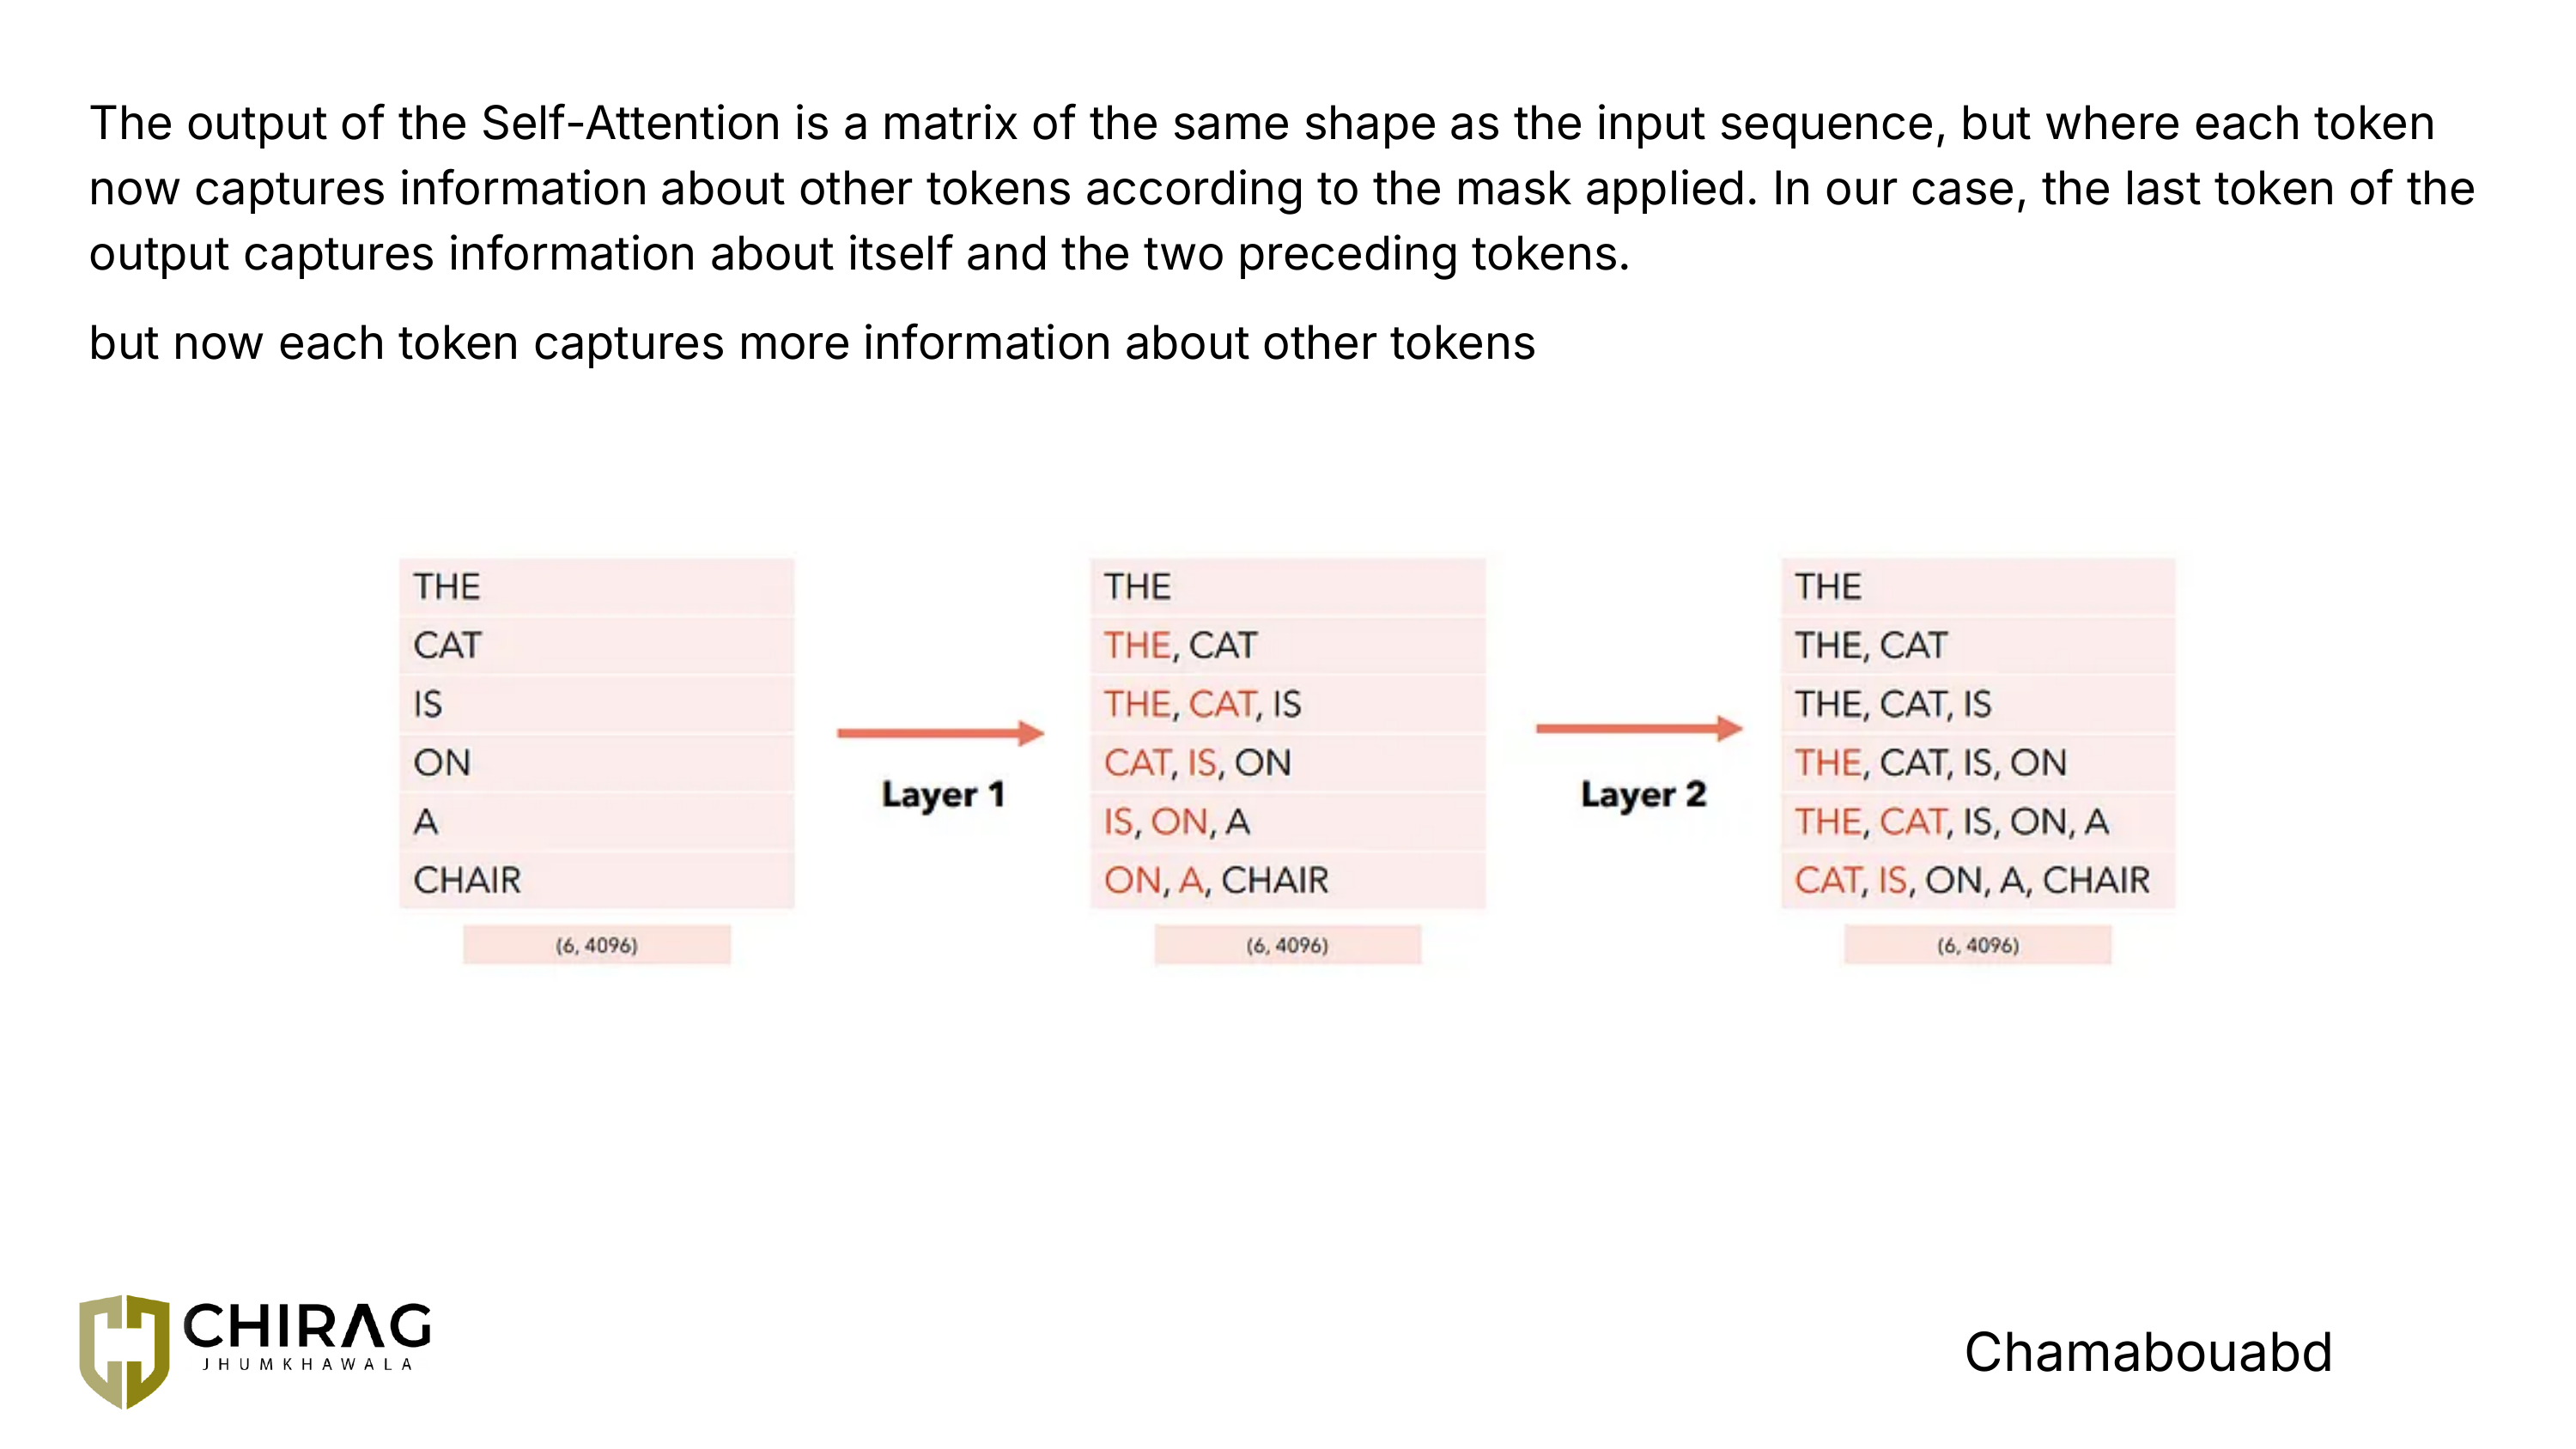

The output of the Self-Attention is a matrix of the same shape as the input sequence, but where each token now captures information about other tokens according to the mask applied. In our case, the last token of the output captures information about itself and the two preceding tokens.
but now each token captures more information about other tokens

Chamabouabd